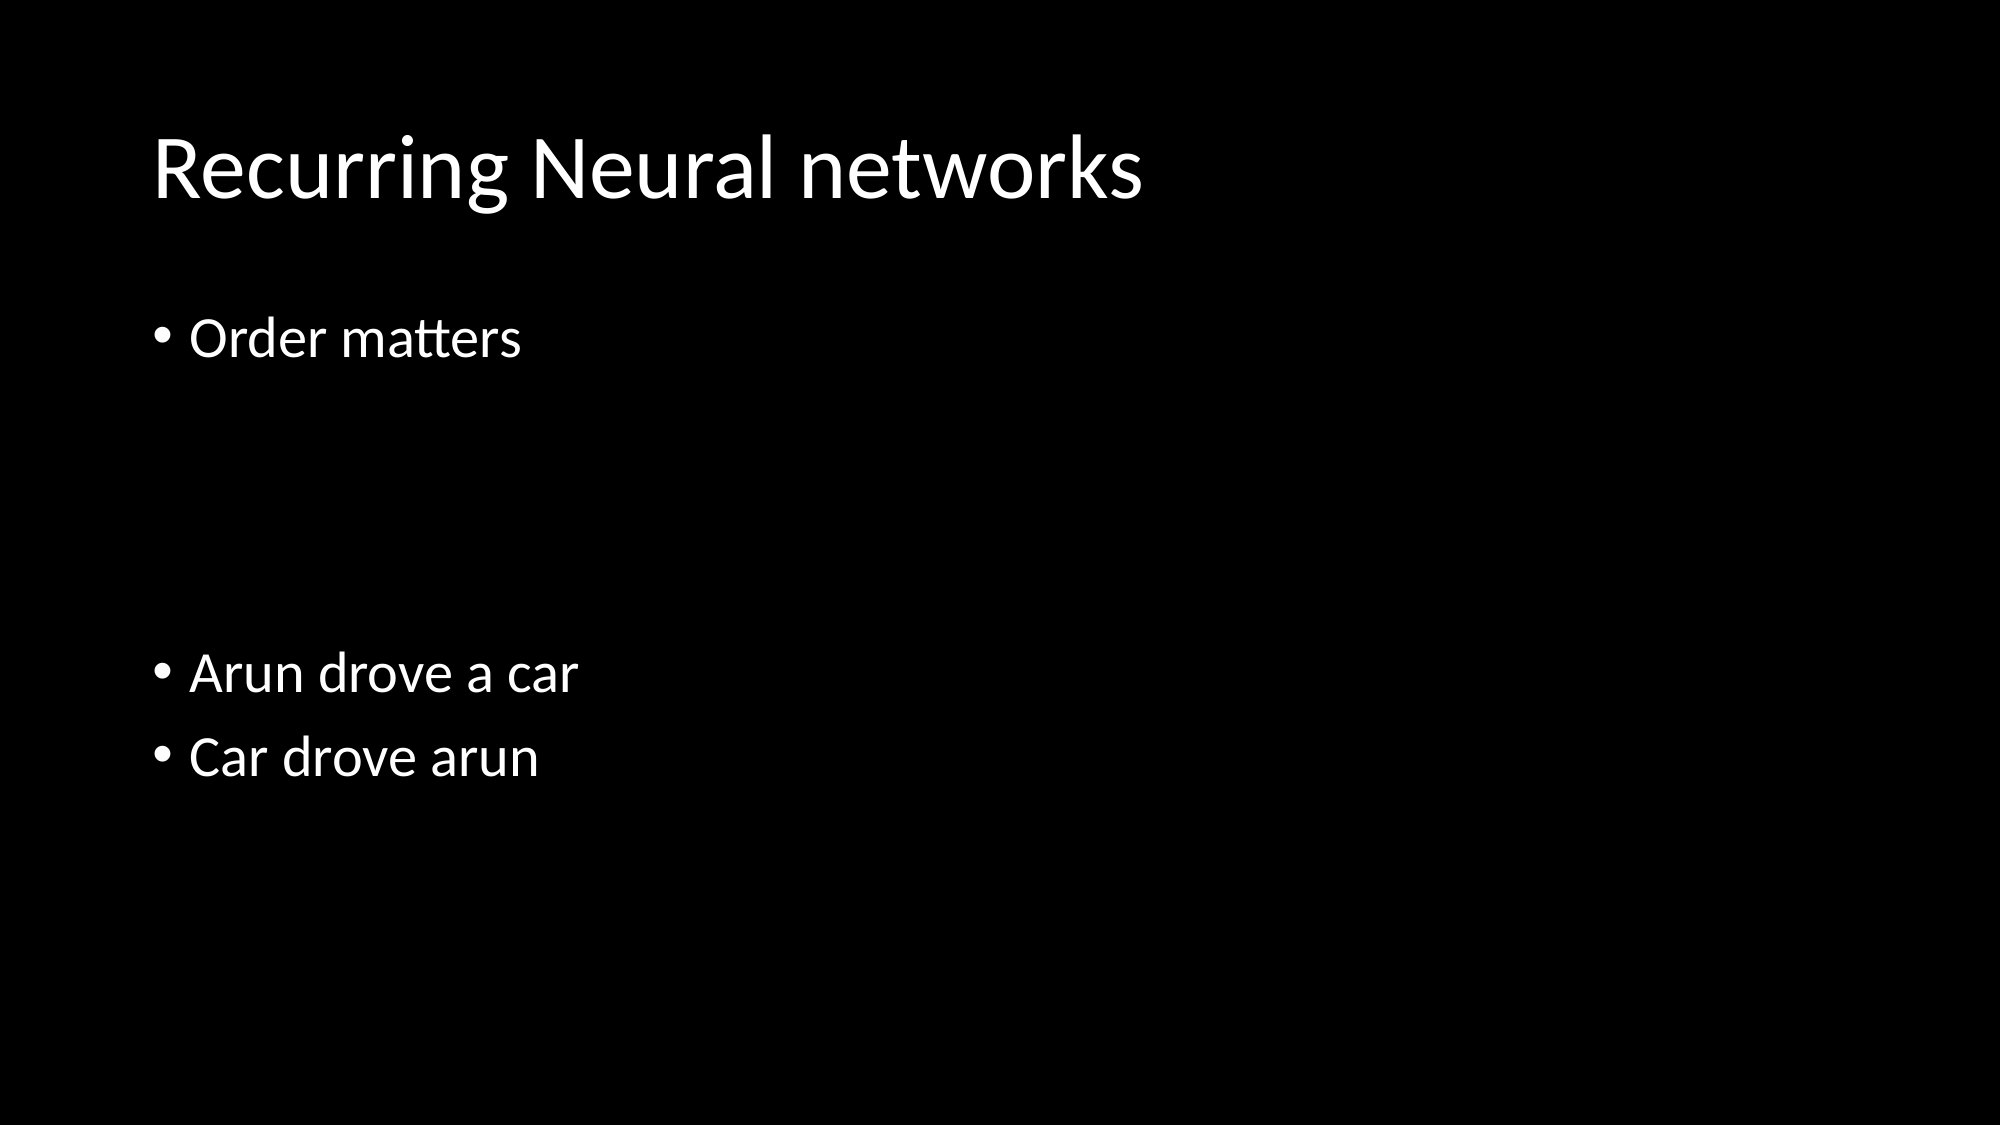

# Recurring Neural networks
Order matters

Arun drove a car
Car drove arun